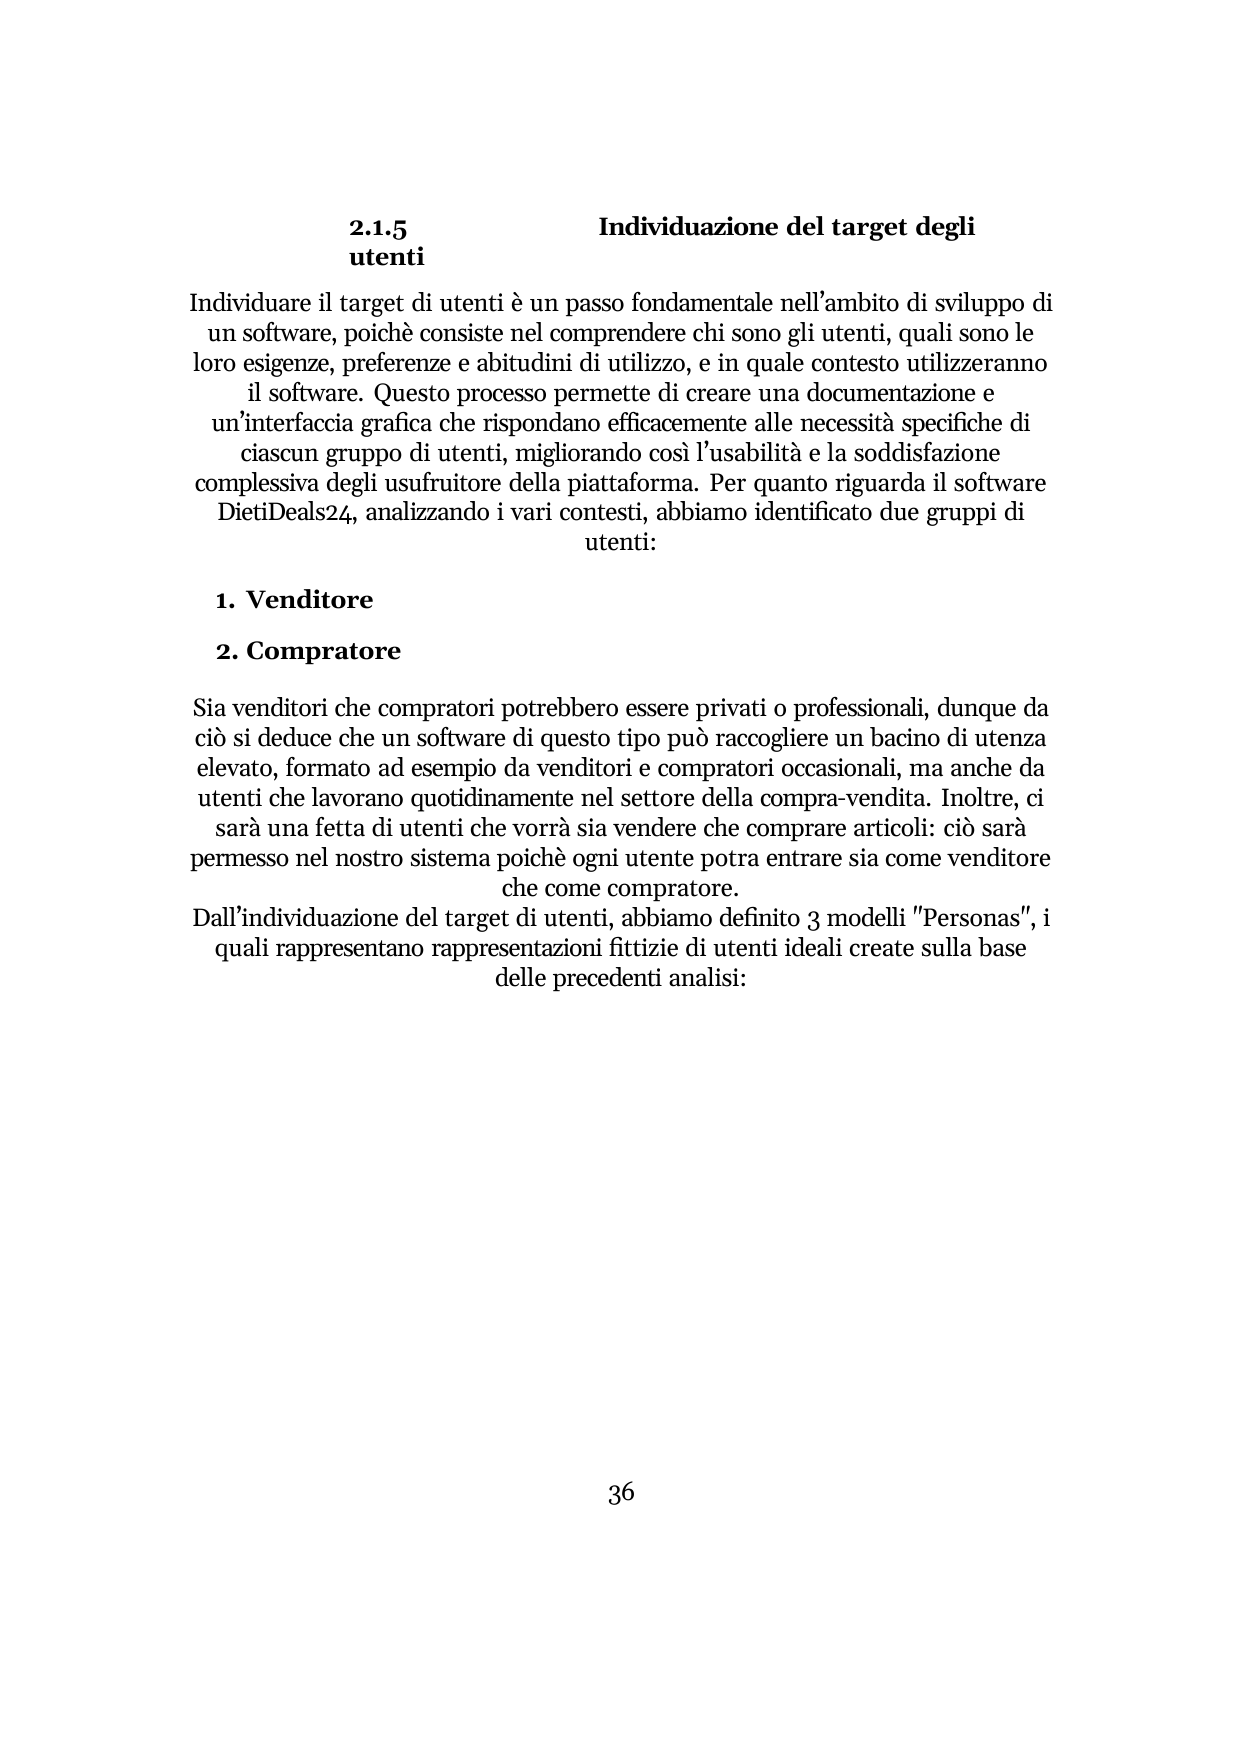

2.1.5	Individuazione del target degli utenti
Individuare il target di utenti è un passo fondamentale nell’ambito di sviluppo di un software, poichè consiste nel comprendere chi sono gli utenti, quali sono le loro esigenze, preferenze e abitudini di utilizzo, e in quale contesto utilizzeranno il software. Questo processo permette di creare una documentazione e un’interfaccia grafica che rispondano efficacemente alle necessità specifiche di ciascun gruppo di utenti, migliorando così l’usabilità e la soddisfazione complessiva degli usufruitore della piattaforma. Per quanto riguarda il software DietiDeals24, analizzando i vari contesti, abbiamo identificato due gruppi di utenti:
Venditore
Compratore
Sia venditori che compratori potrebbero essere privati o professionali, dunque da ciò si deduce che un software di questo tipo può raccogliere un bacino di utenza elevato, formato ad esempio da venditori e compratori occasionali, ma anche da utenti che lavorano quotidinamente nel settore della compra-vendita. Inoltre, ci sarà una fetta di utenti che vorrà sia vendere che comprare articoli: ciò sarà permesso nel nostro sistema poichè ogni utente potra entrare sia come venditore che come compratore.
Dall’individuazione del target di utenti, abbiamo definito 3 modelli "Personas", i quali rappresentano rappresentazioni fittizie di utenti ideali create sulla base delle precedenti analisi:
36